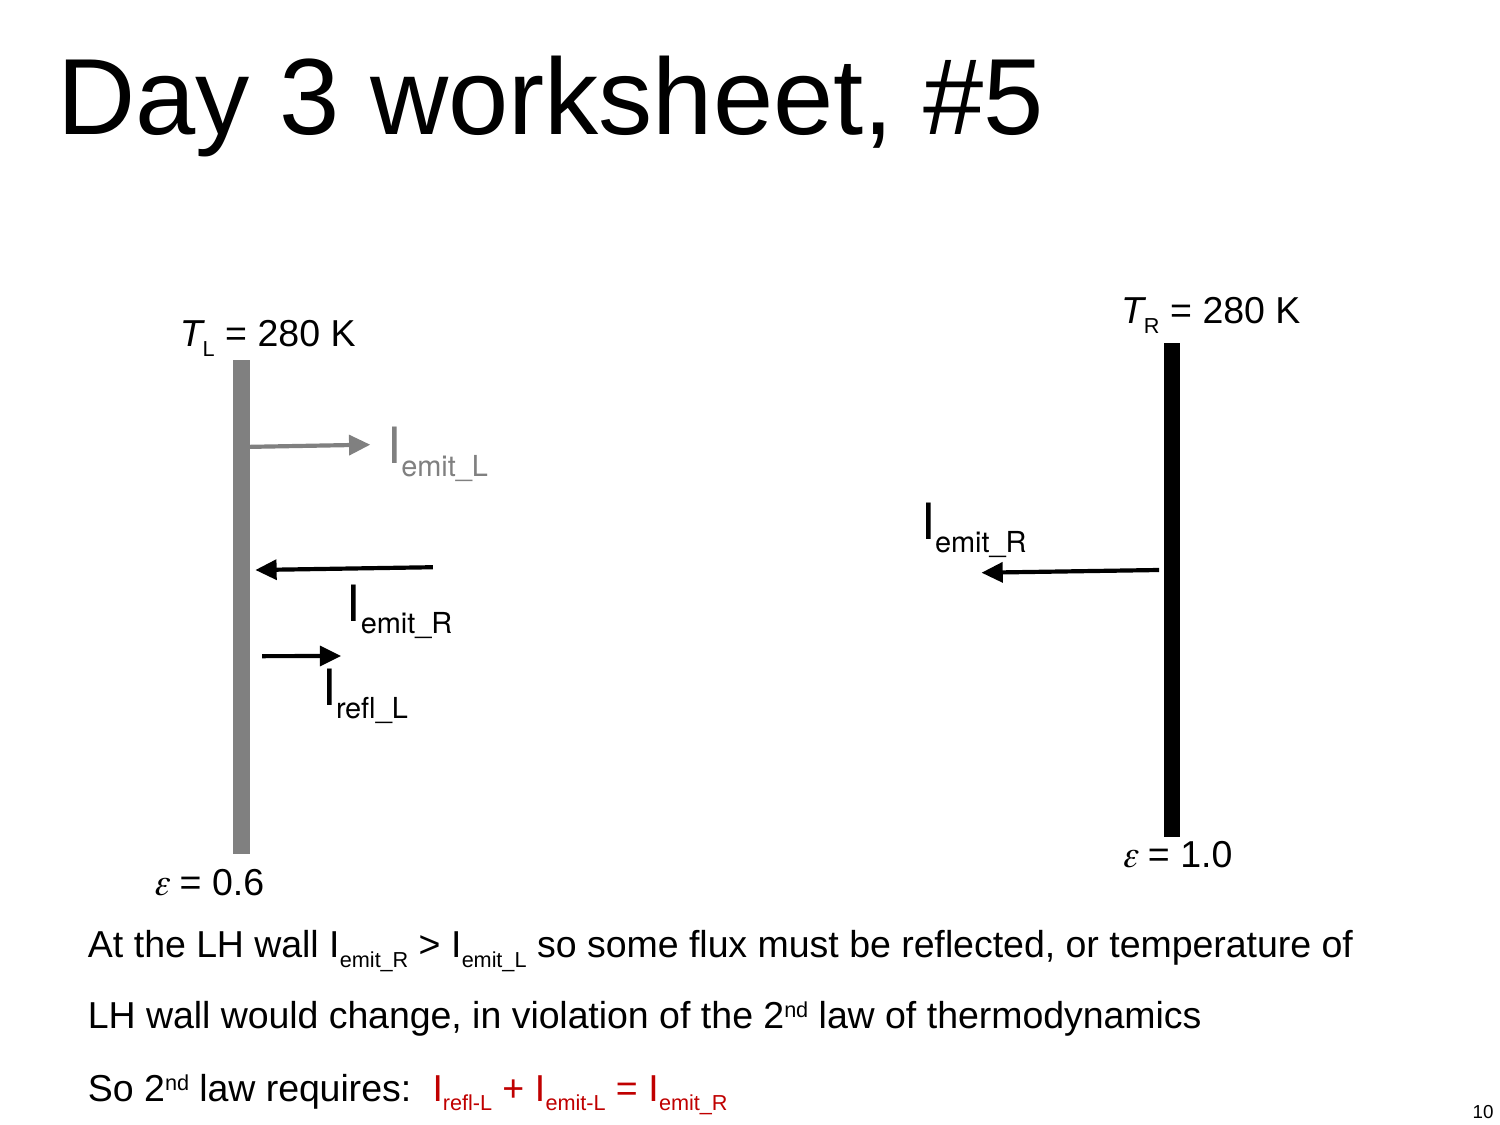

Day 3 worksheet, #5
TR = 280 K
TL = 280 K
Iemit_L
Iemit_R
Iemit_R
Irefl_L
ε = 1.0
ε = 0.6
At the LH wall Iemit_R > Iemit_L so some flux must be reflected, or temperature of
LH wall would change, in violation of the 2nd law of thermodynamics
So 2nd law requires:  Irefl-L + Iemit-L = Iemit_R
10